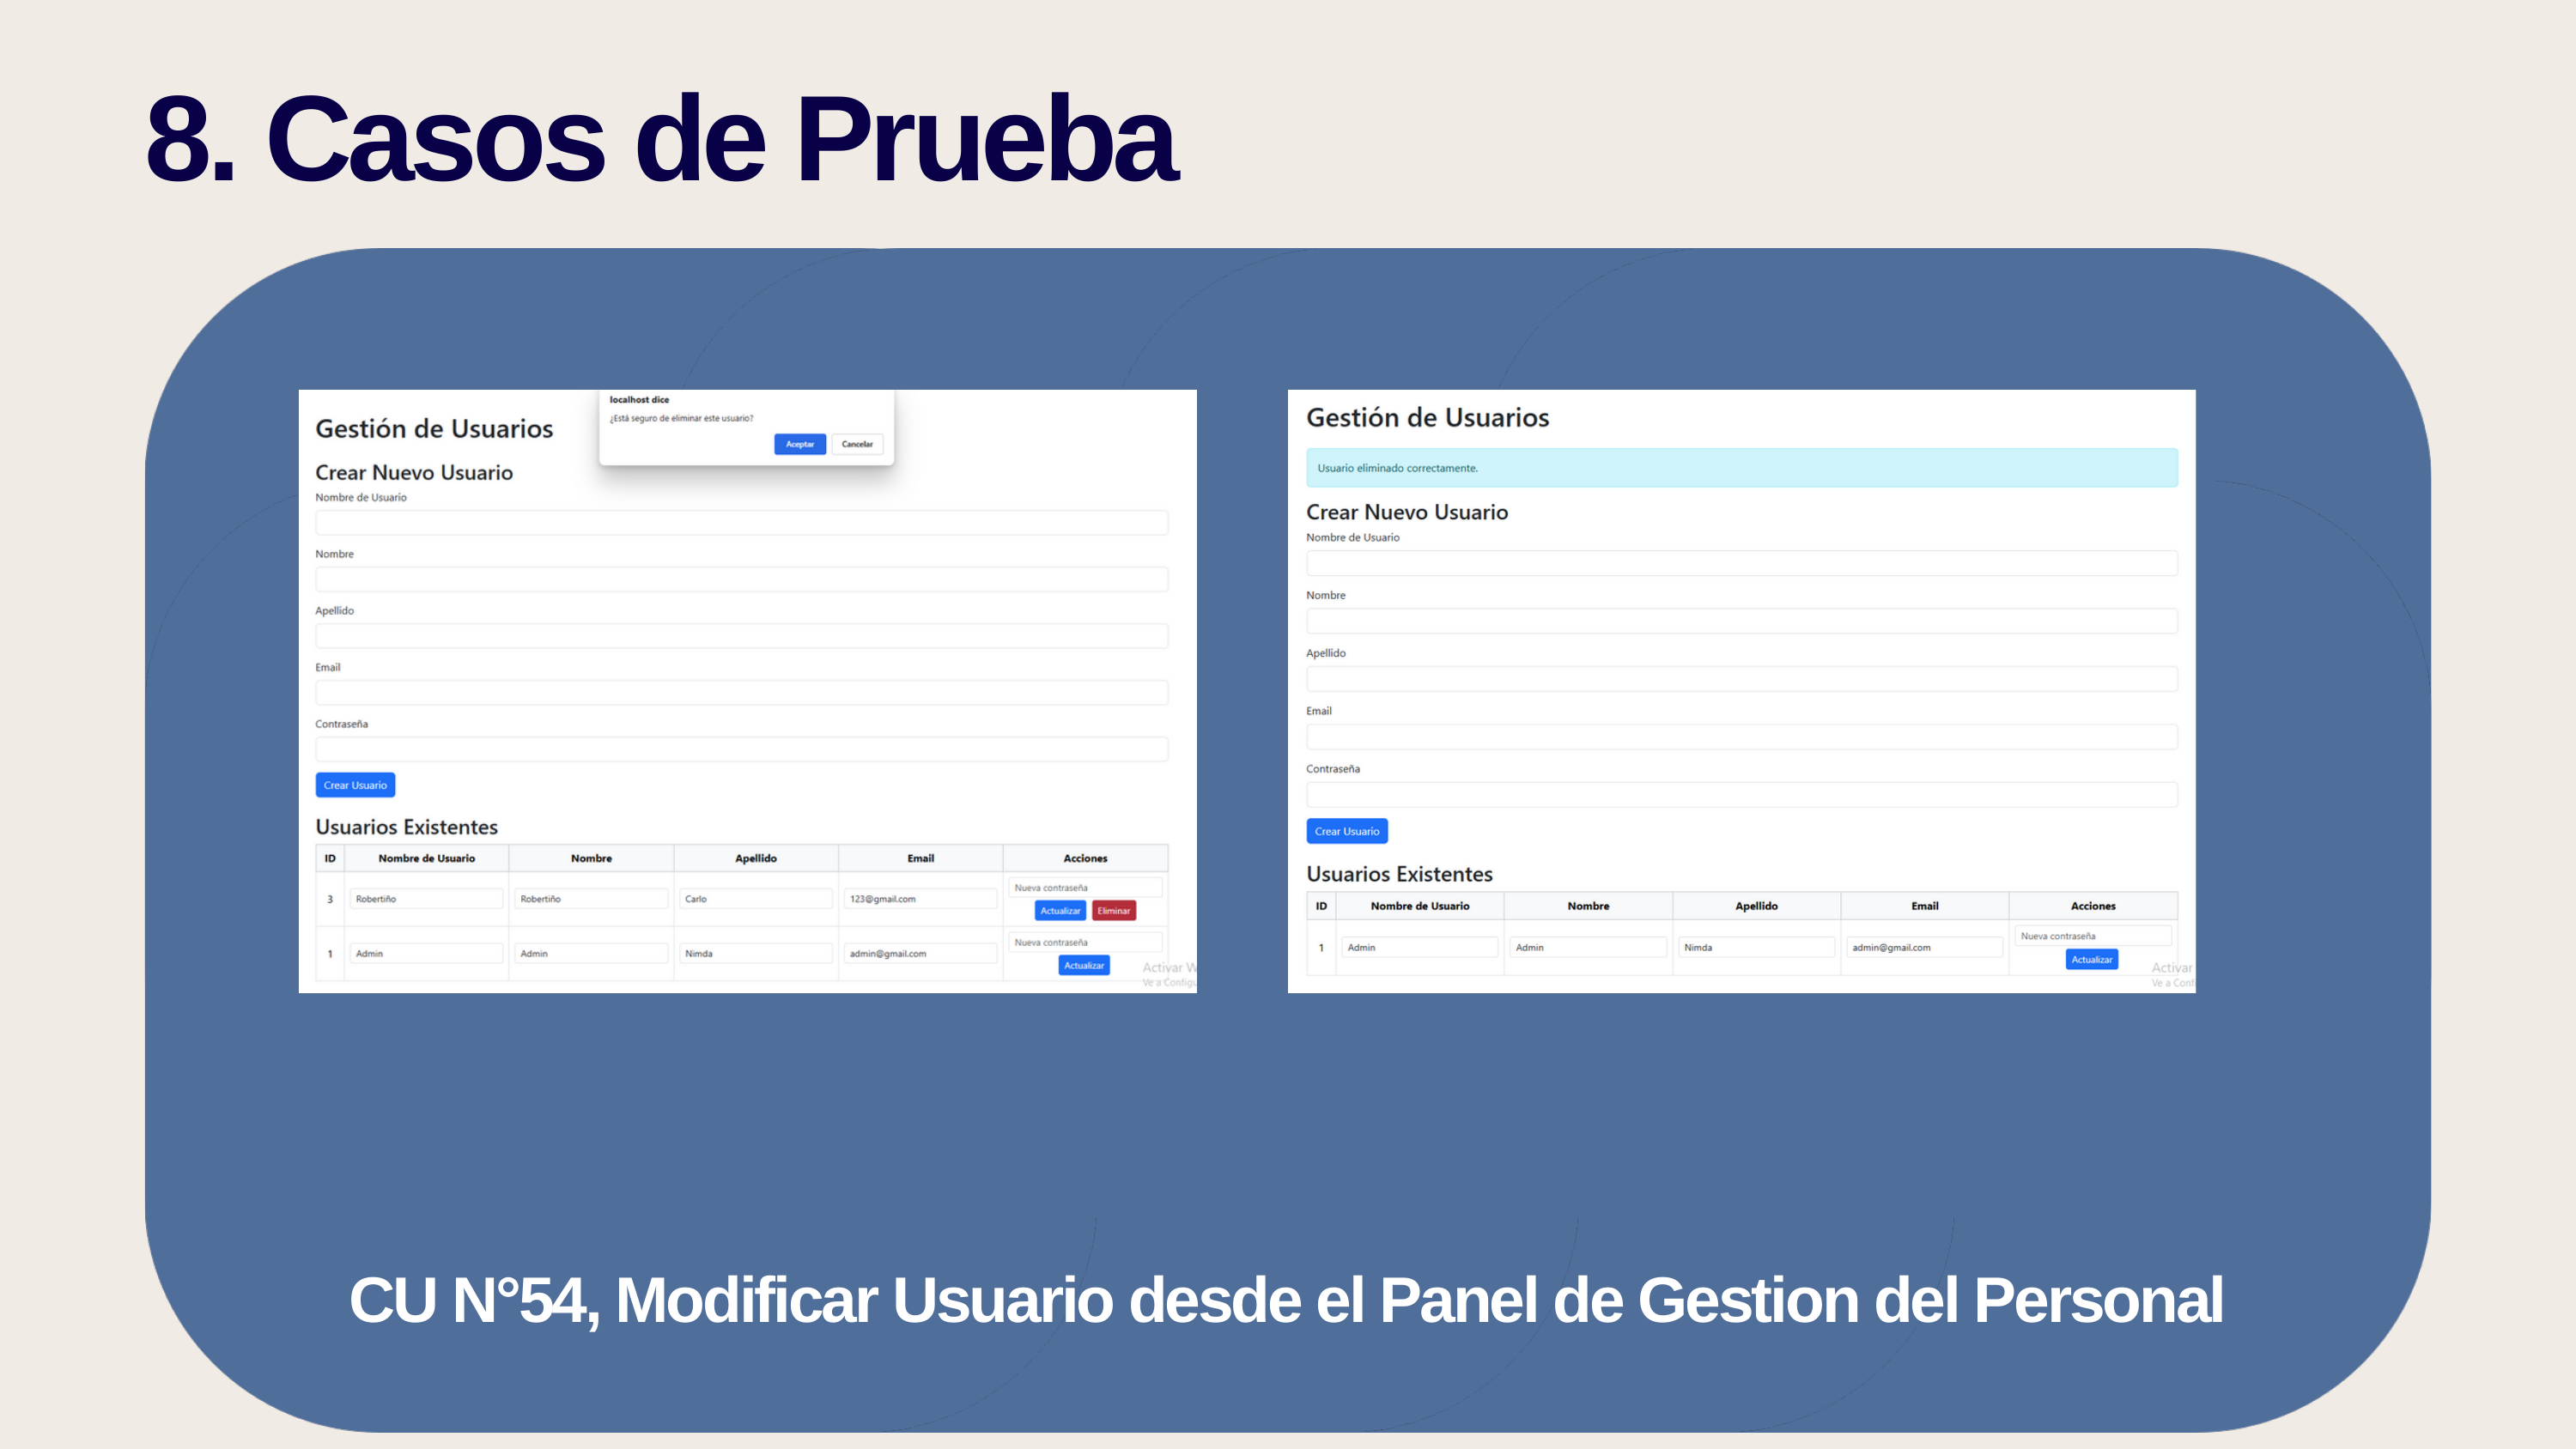

8. Casos de Prueba

CU N°54, Modificar Usuario desde el Panel de Gestion del Personal